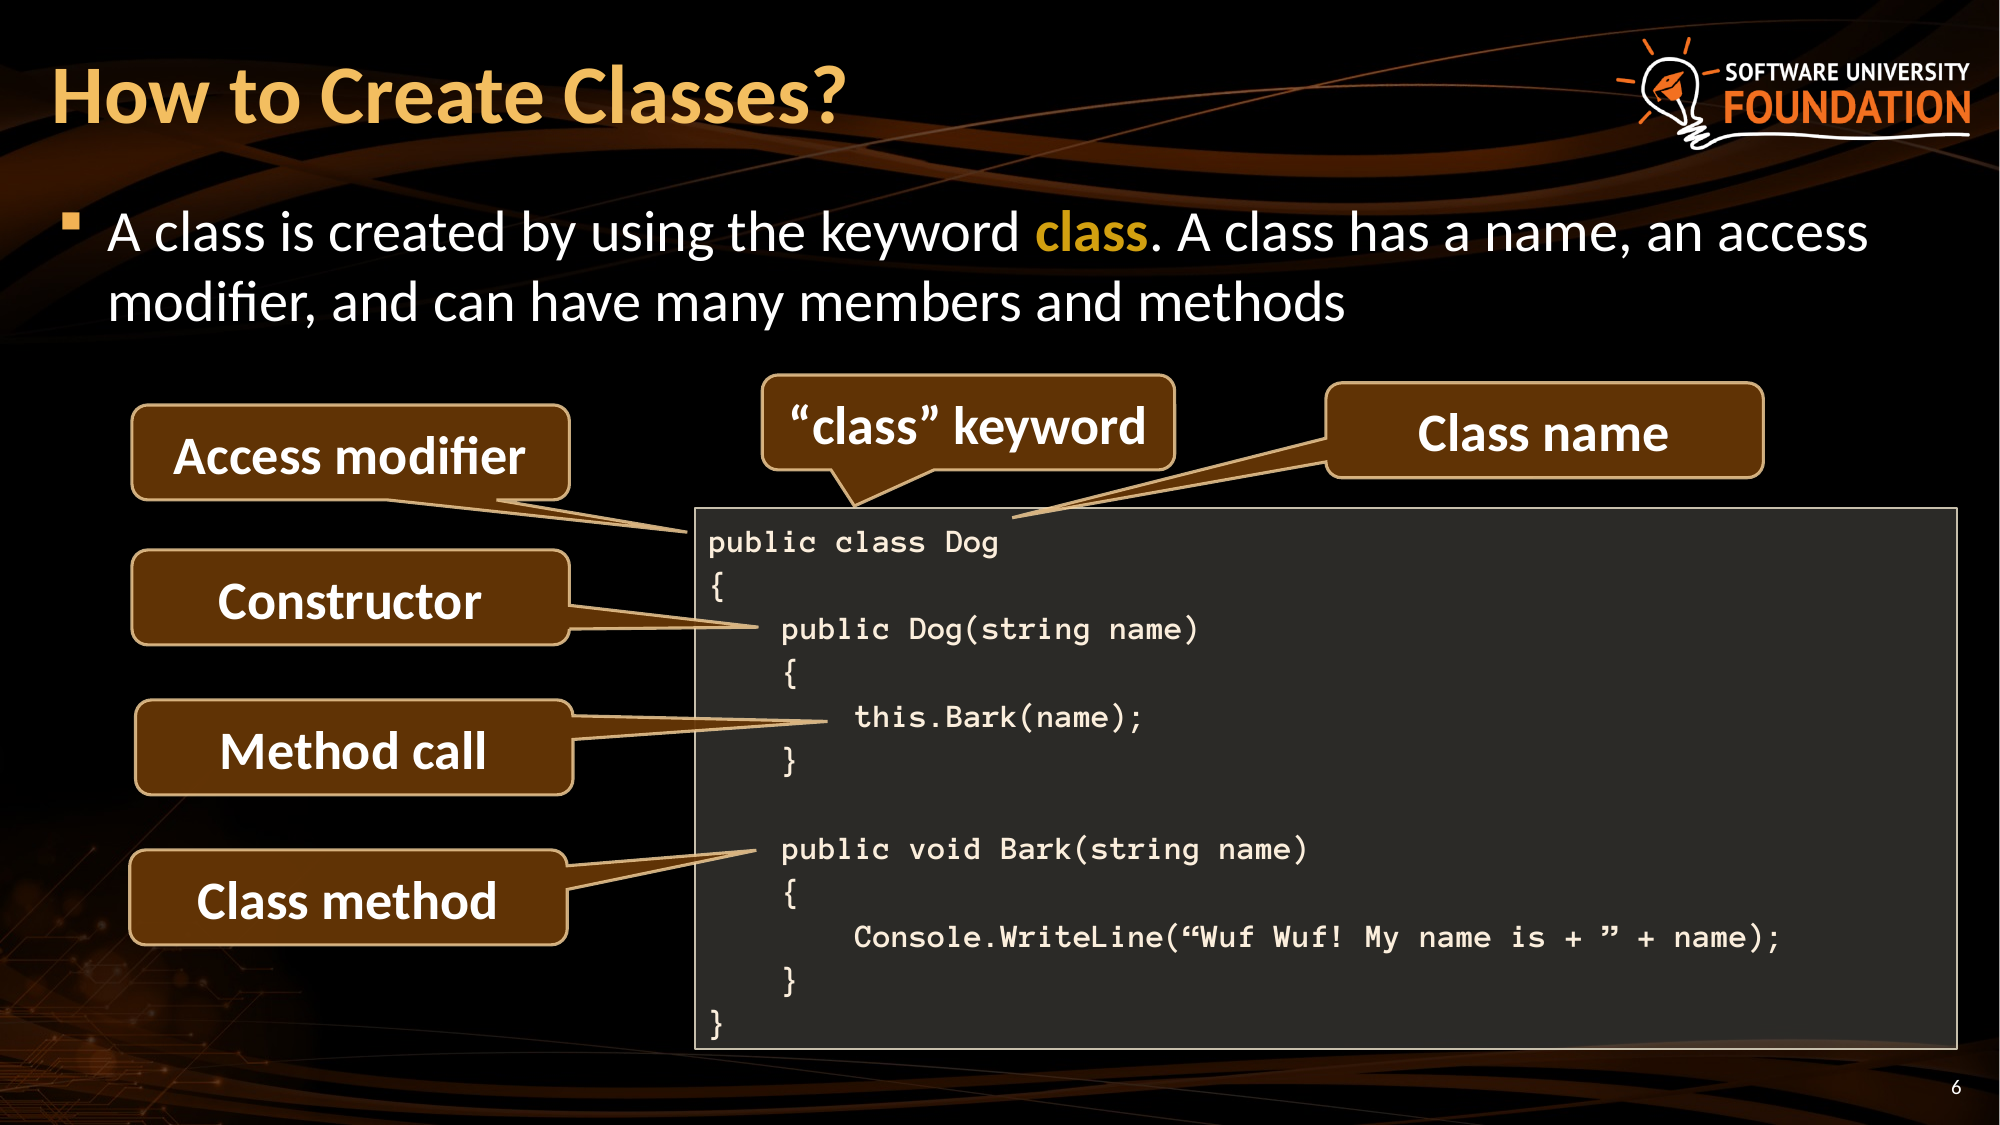

How to Create Classes?
A class is created by using the keyword class. A class has a name, an access modifier, and can have many members and methods

“class” keyword
Class name
Access modifier
public class Dog
{
    public Dog(string name)
    {
        this.Bark(name);
    }

    public void Bark(string name)
    {
        Console.WriteLine(“Wuf Wuf! My name is + ” + name);
    }
}
Constructor
Method call
Class method
6